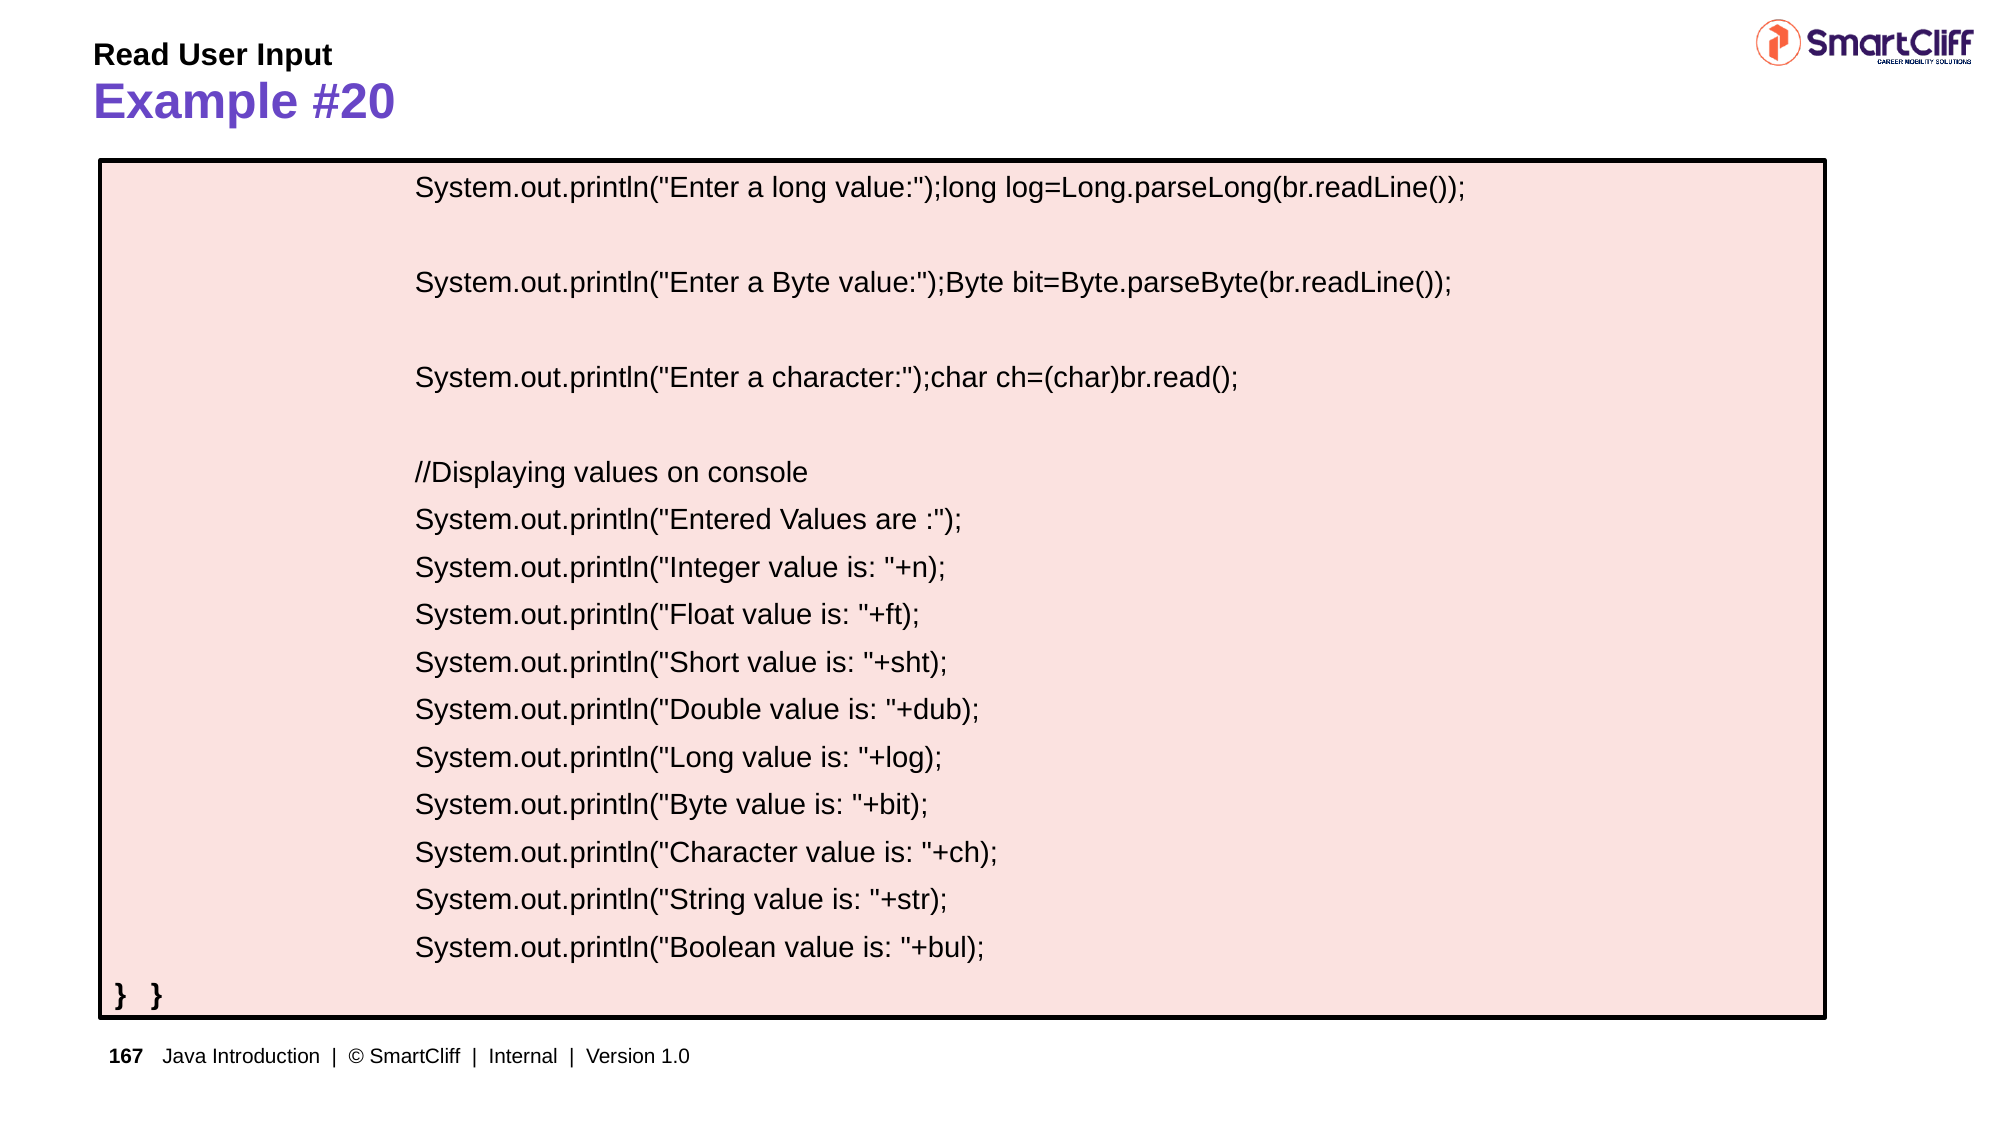

Read User Input

# Example #20
		System.out.println("Enter a long value:");long log=Long.parseLong(br.readLine());

		System.out.println("Enter a Byte value:");Byte bit=Byte.parseByte(br.readLine());

		System.out.println("Enter a character:");char ch=(char)br.read();

		//Displaying values on console
		System.out.println("Entered Values are :");
		System.out.println("Integer value is: "+n);
		System.out.println("Float value is: "+ft);
		System.out.println("Short value is: "+sht);
		System.out.println("Double value is: "+dub);
		System.out.println("Long value is: "+log);
		System.out.println("Byte value is: "+bit);
		System.out.println("Character value is: "+ch);
		System.out.println("String value is: "+str);
		System.out.println("Boolean value is: "+bul);
}   }
Java Introduction  |  © SmartCliff  |  Internal  |  Version 1.0
167